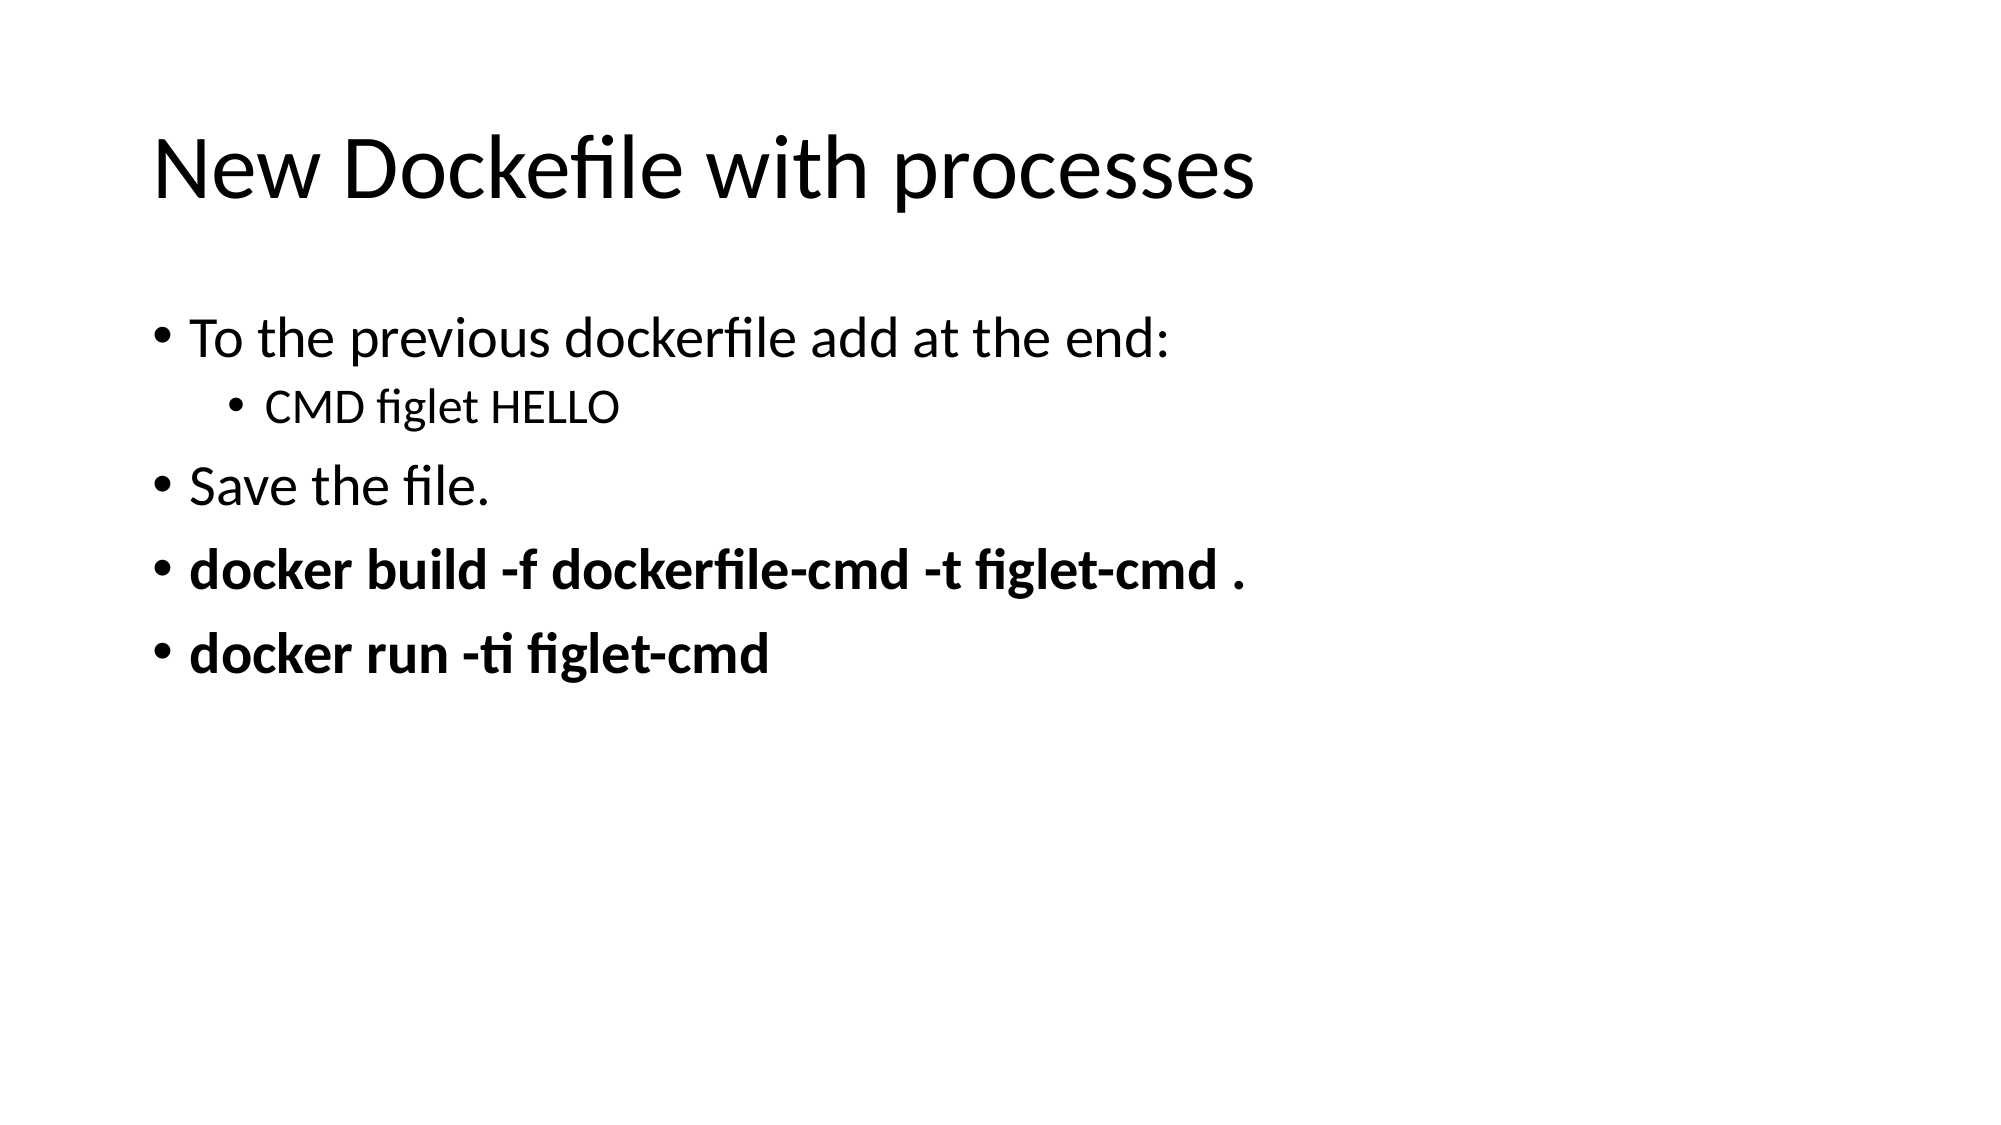

# New Dockefile with processes
To the previous dockerfile add at the end:
CMD figlet HELLO
Save the file.
docker build -f dockerfile-cmd -t figlet-cmd .
docker run -ti figlet-cmd